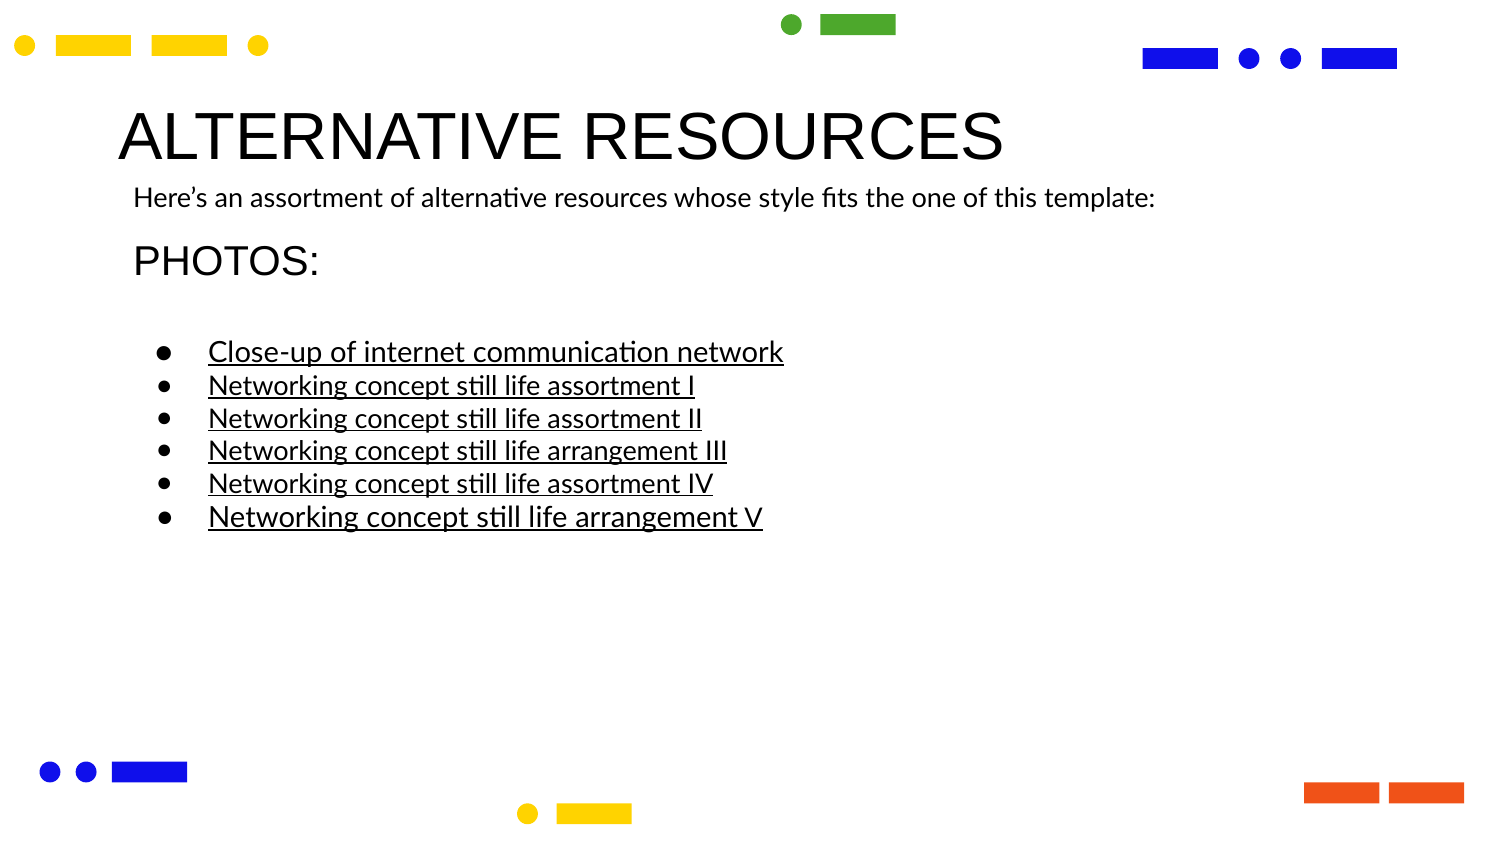

# ALTERNATIVE RESOURCES
Here’s an assortment of alternative resources whose style fits the one of this template:
PHOTOS:

Close-up of internet communication network
Networking concept still life assortment I
Networking concept still life assortment II
Networking concept still life arrangement III
Networking concept still life assortment IV
Networking concept still life arrangement V